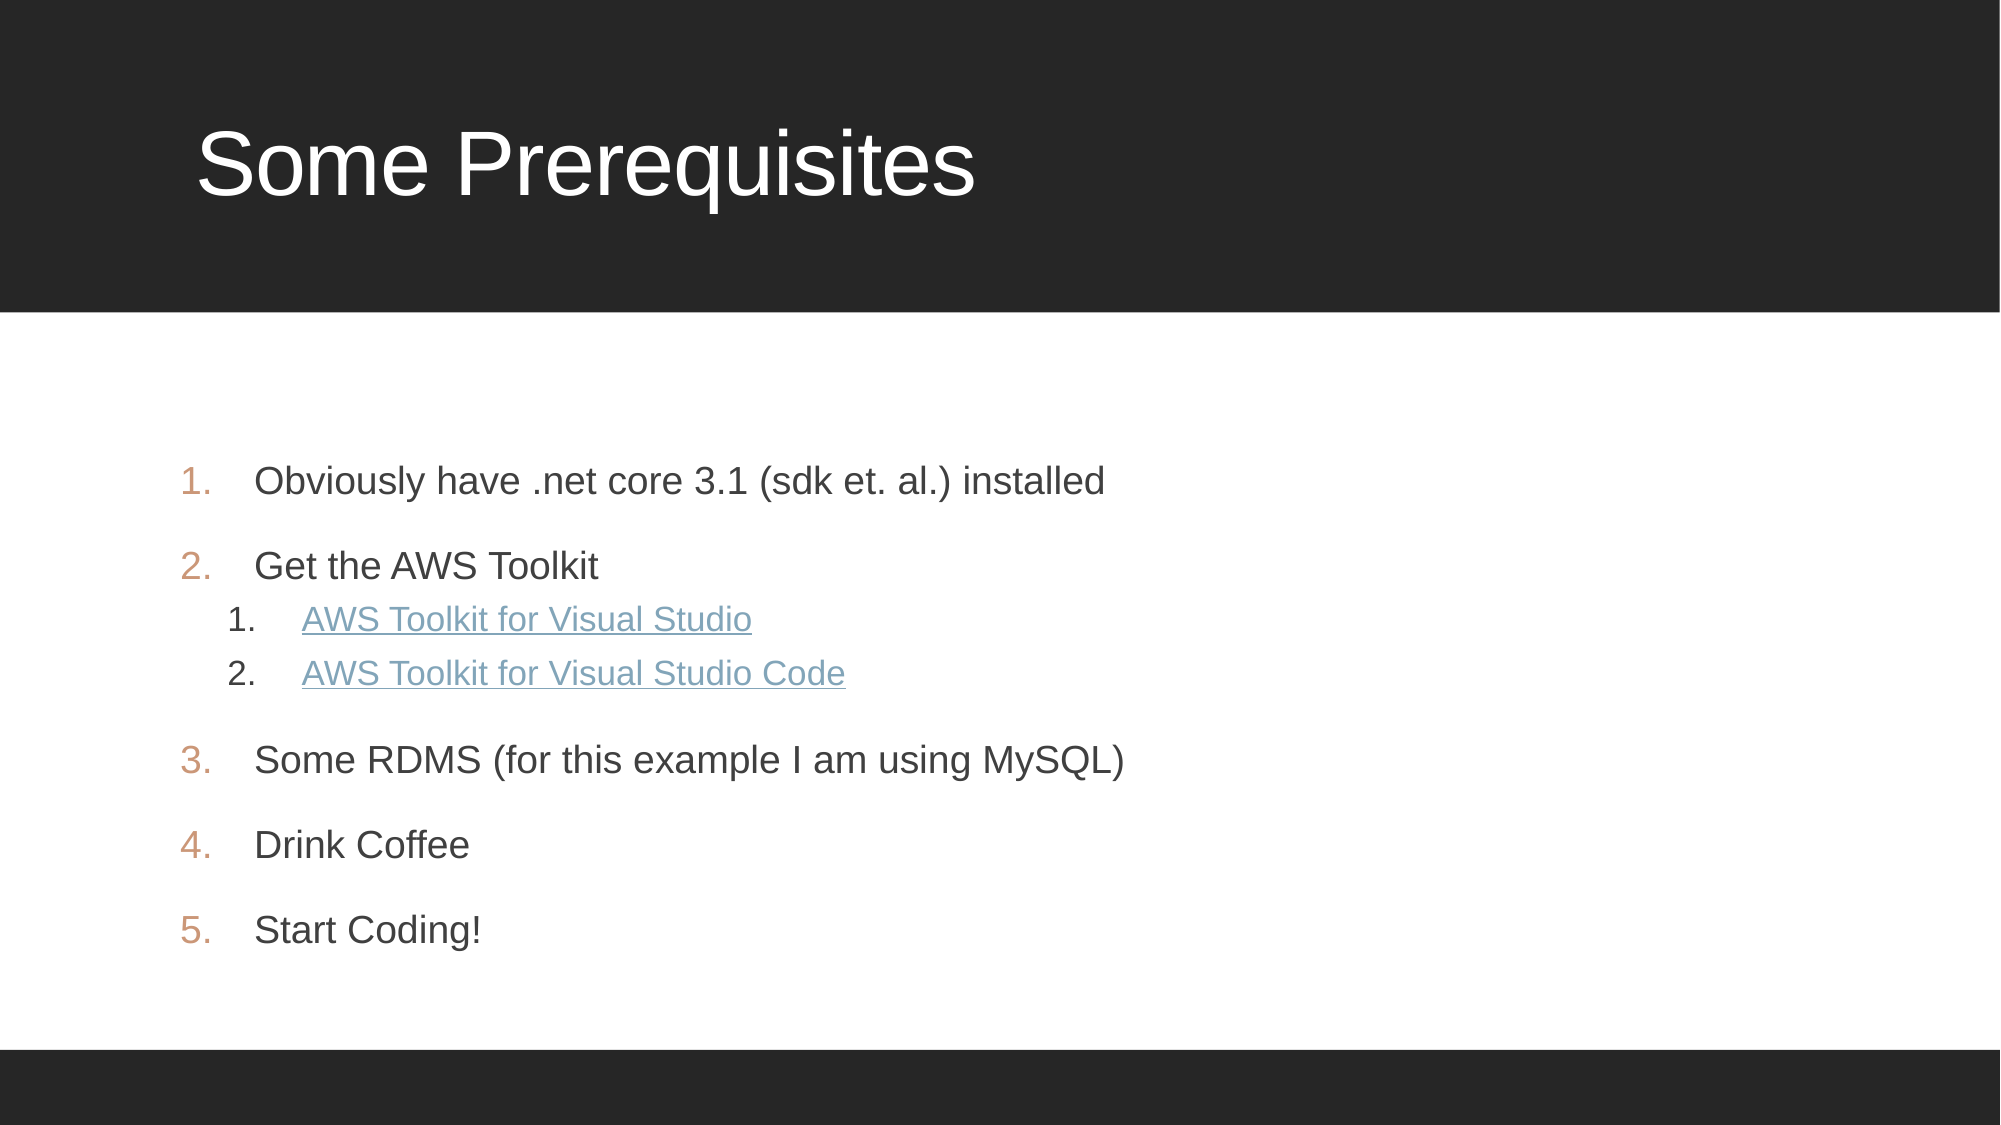

# Some Prerequisites
Obviously have .net core 3.1 (sdk et. al.) installed
Get the AWS Toolkit
AWS Toolkit for Visual Studio
AWS Toolkit for Visual Studio Code
Some RDMS (for this example I am using MySQL)
Drink Coffee
Start Coding!